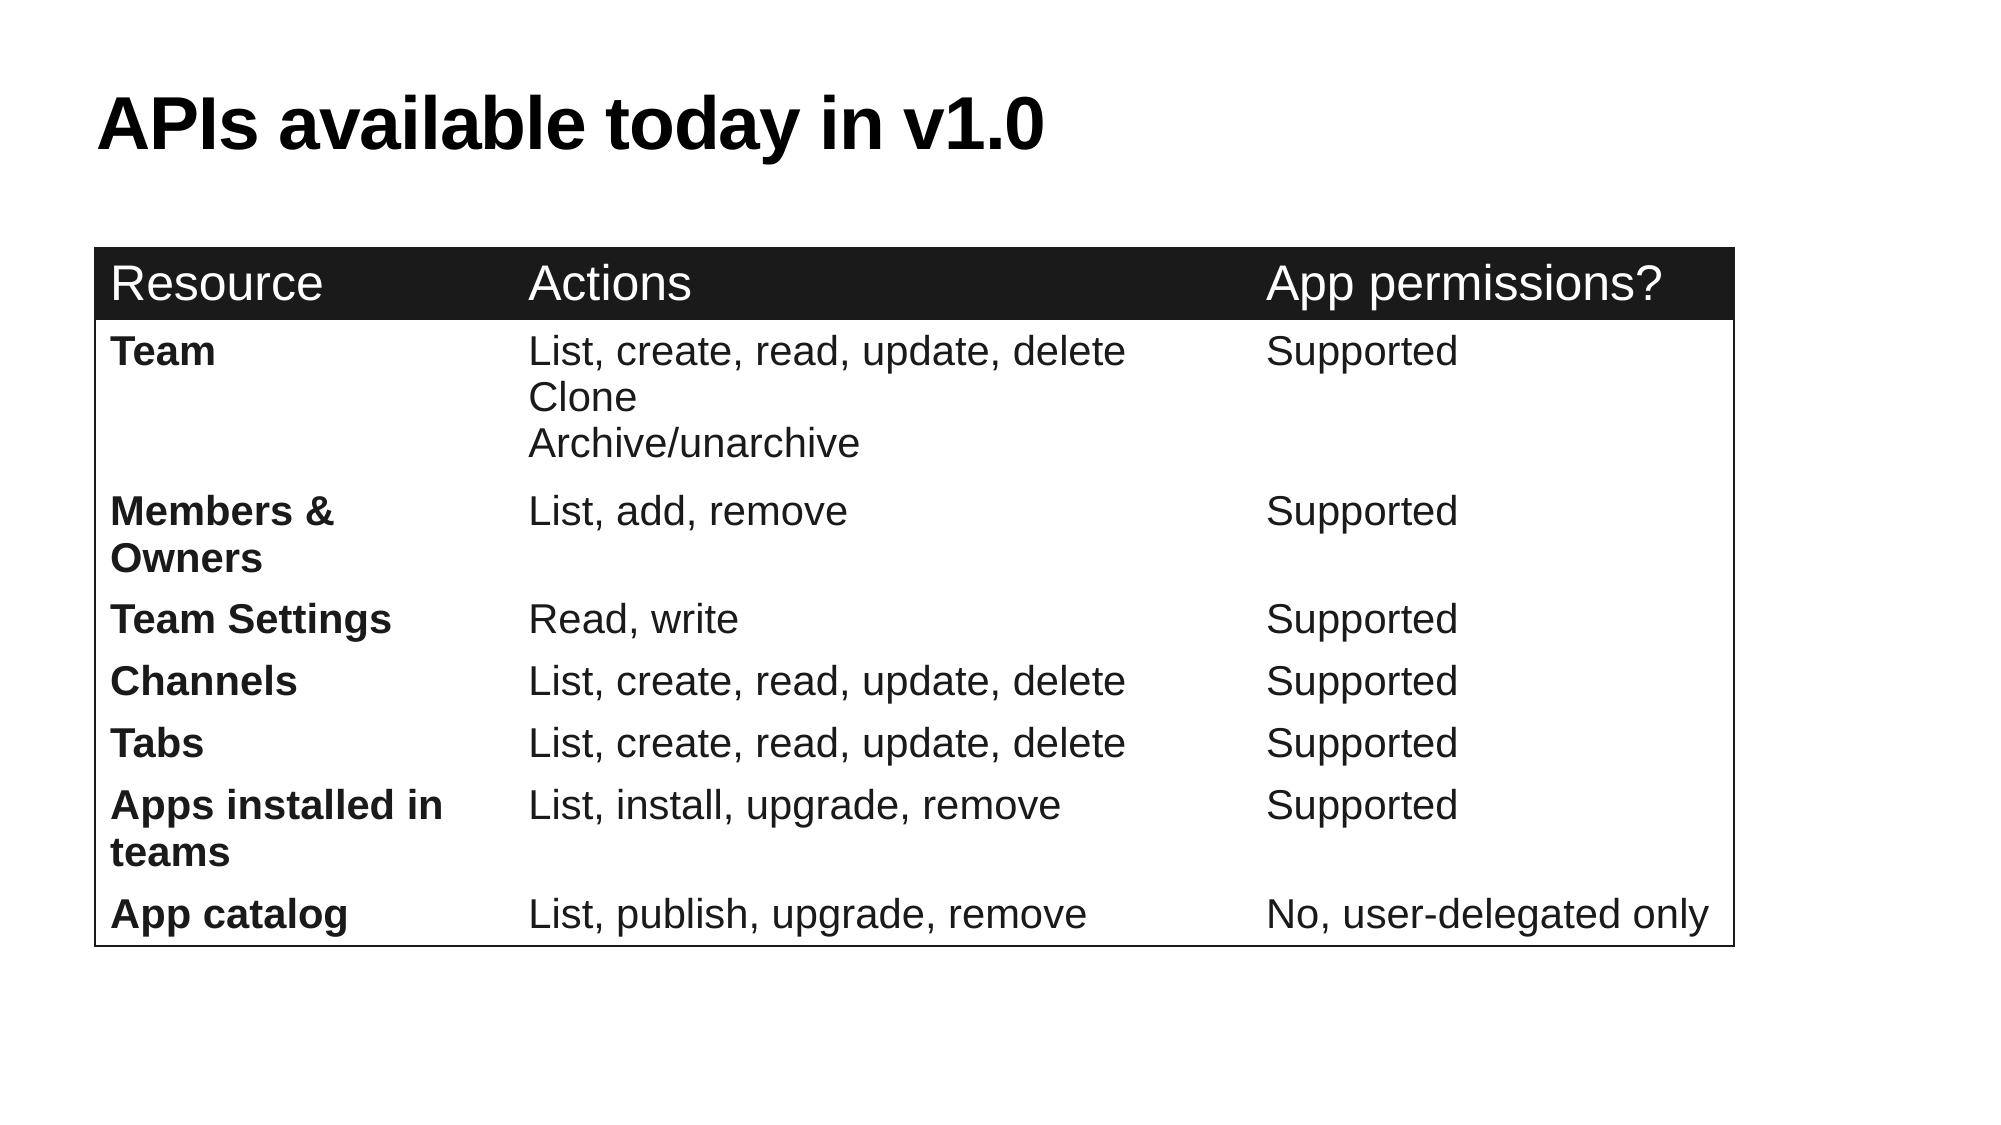

# APIs available today in v1.0
| Resource | Actions | App permissions? |
| --- | --- | --- |
| Team | List, create, read, update, delete Clone Archive/unarchive | Supported |
| Members & Owners | List, add, remove | Supported |
| Team Settings | Read, write | Supported |
| Channels | List, create, read, update, delete | Supported |
| Tabs | List, create, read, update, delete | Supported |
| Apps installed in teams | List, install, upgrade, remove | Supported |
| App catalog | List, publish, upgrade, remove | No, user-delegated only |